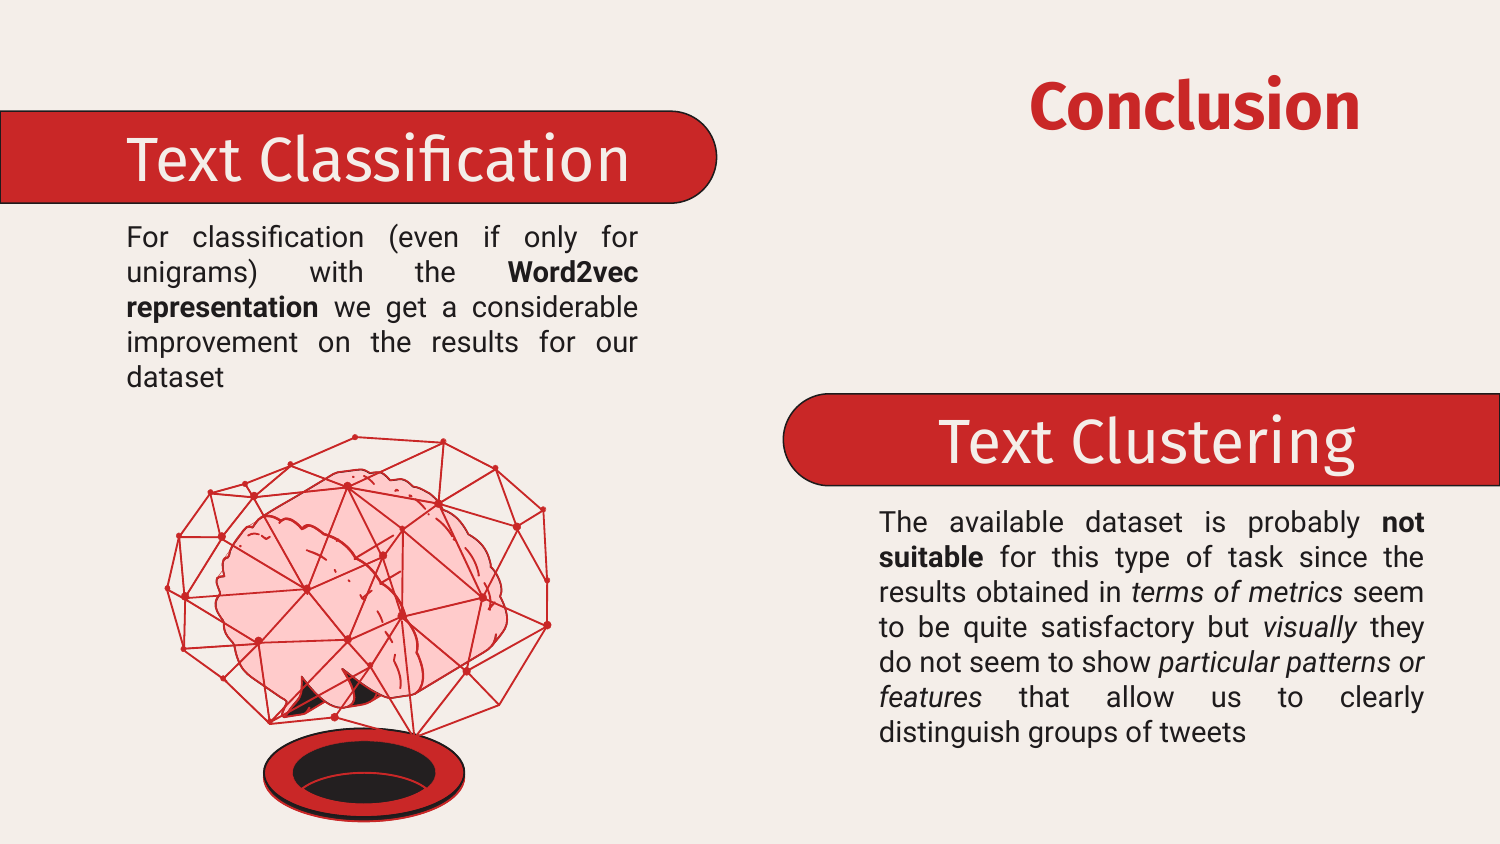

# Conclusion

Text Classification
For classification (even if only for unigrams) with the Word2vec representation we get a considerable improvement on the results for our dataset
Text Clustering

The available dataset is probably not suitable for this type of task since the results obtained in terms of metrics seem to be quite satisfactory but visually they do not seem to show particular patterns or features that allow us to clearly distinguish groups of tweets